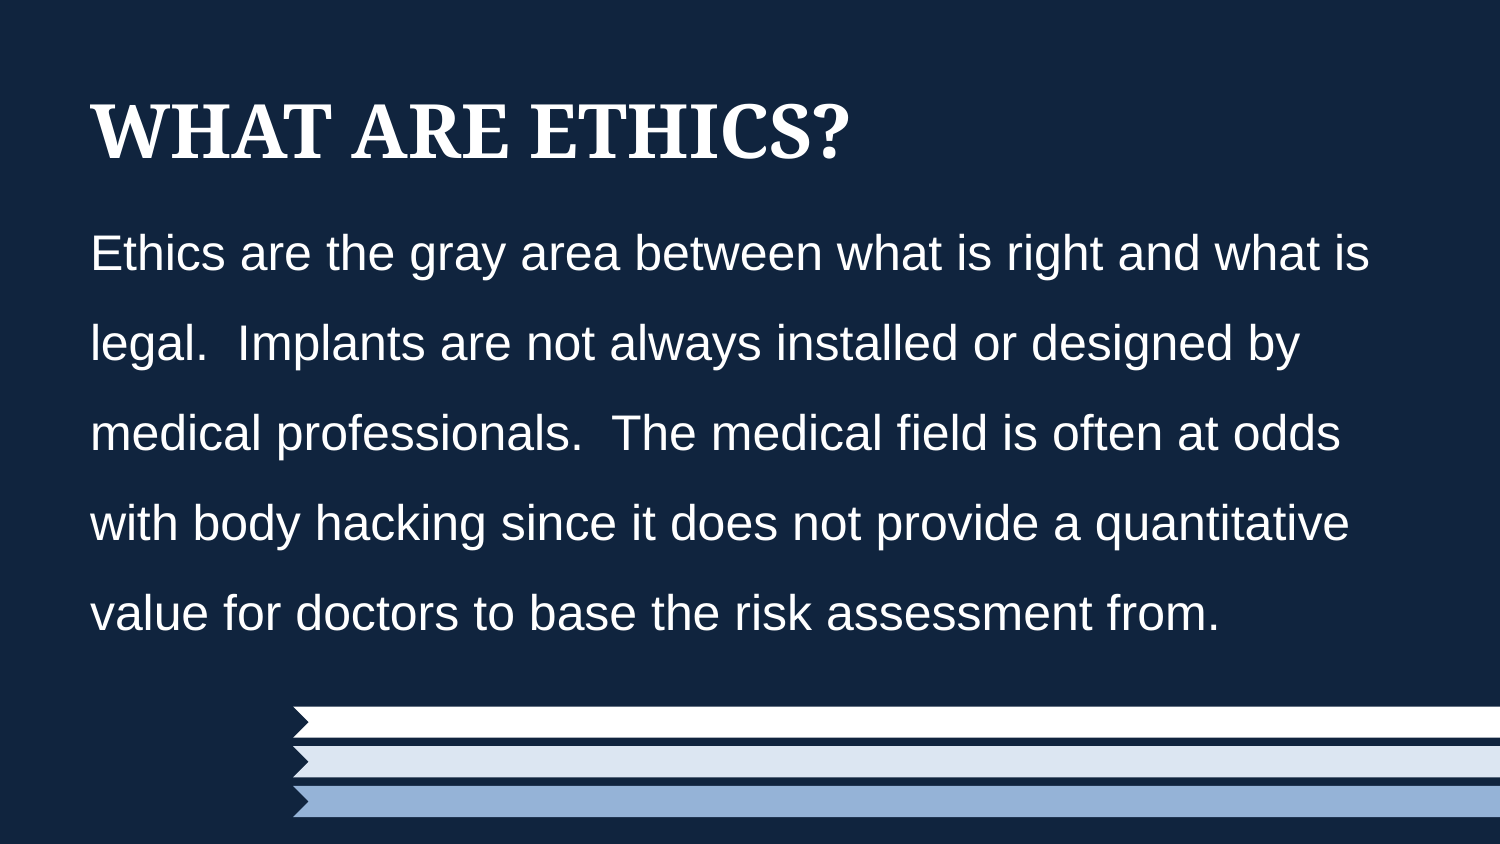

# What are ethics?
Ethics are the gray area between what is right and what is legal.  Implants are not always installed or designed by medical professionals.  The medical field is often at odds with body hacking since it does not provide a quantitative value for doctors to base the risk assessment from.